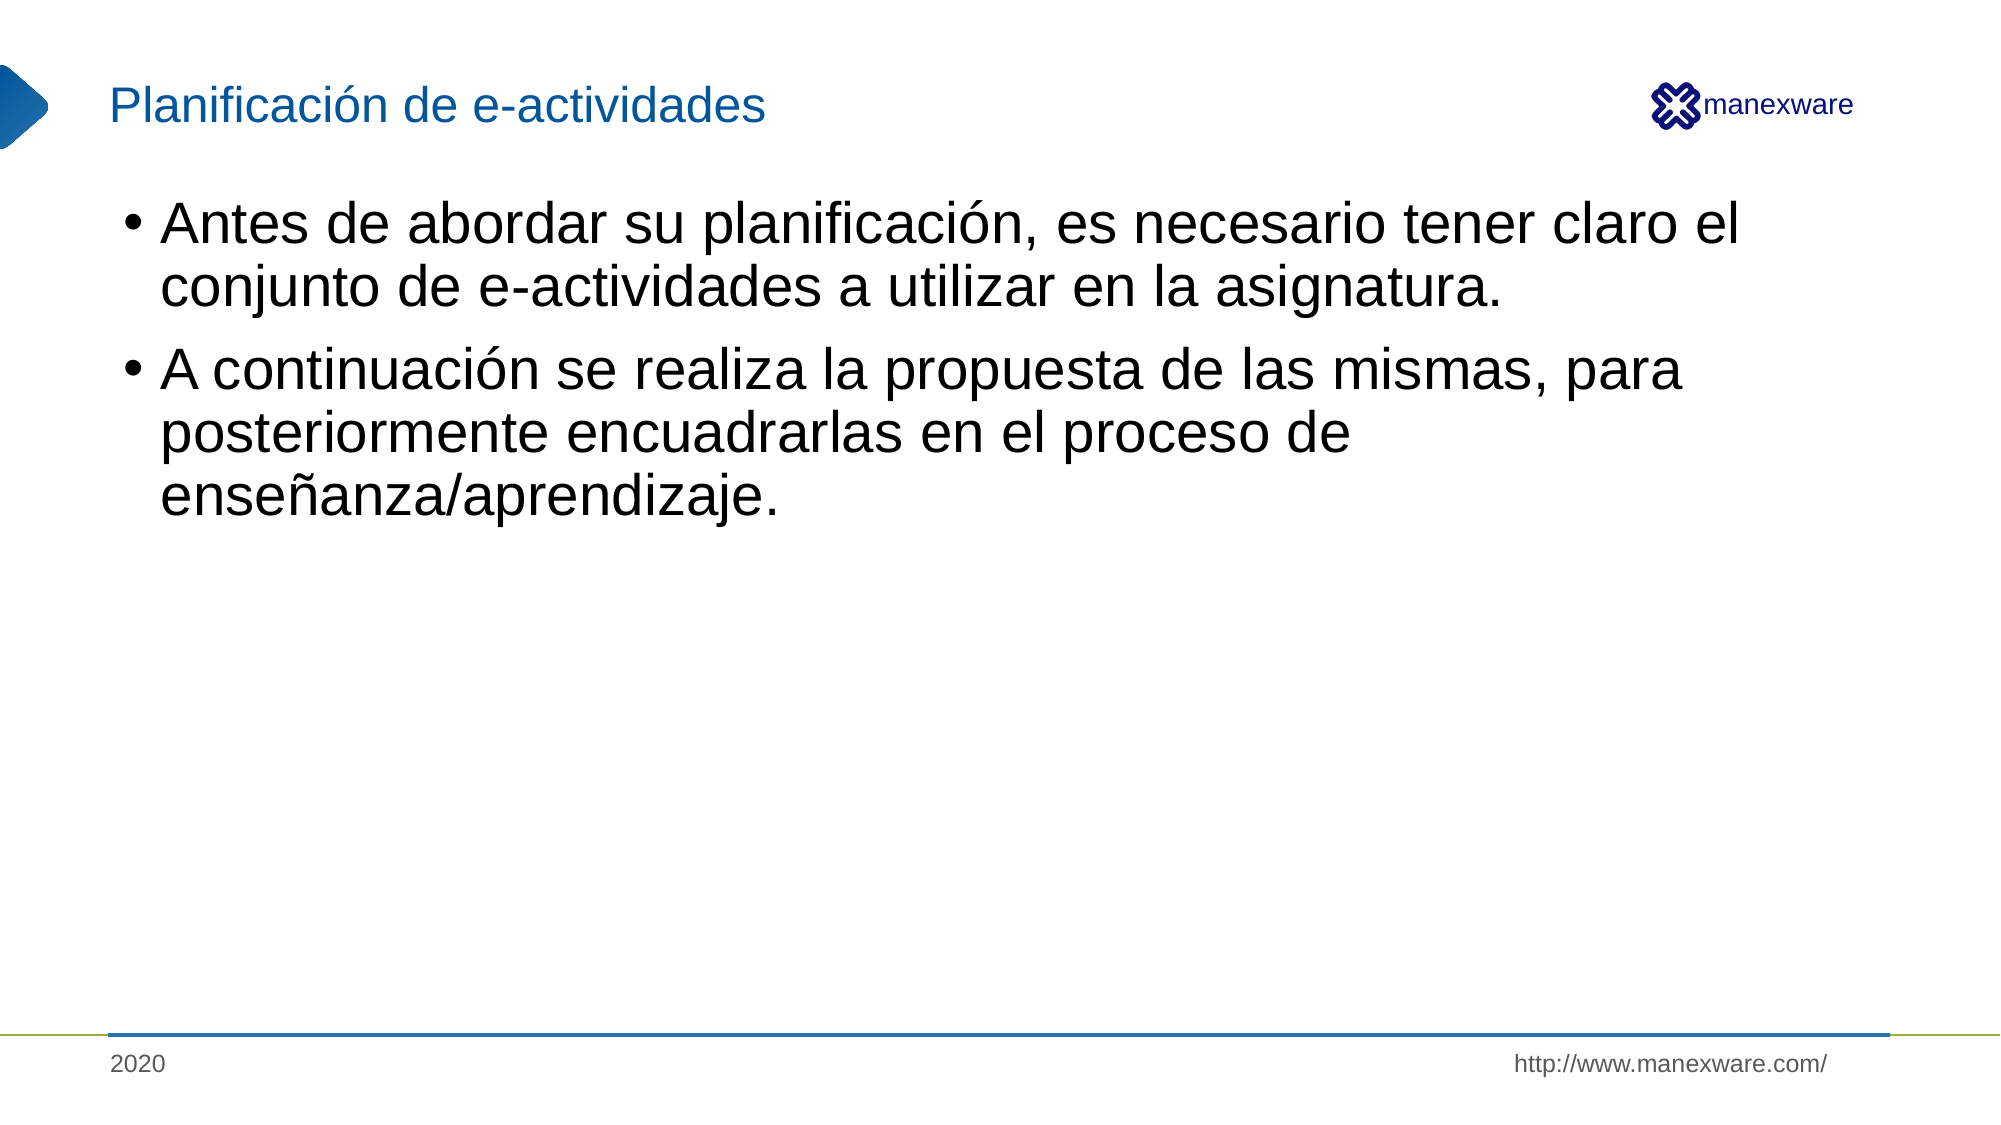

# Planificación de e-actividades
Antes de abordar su planificación, es necesario tener claro el conjunto de e-actividades a utilizar en la asignatura.
A continuación se realiza la propuesta de las mismas, para posteriormente encuadrarlas en el proceso de enseñanza/aprendizaje.